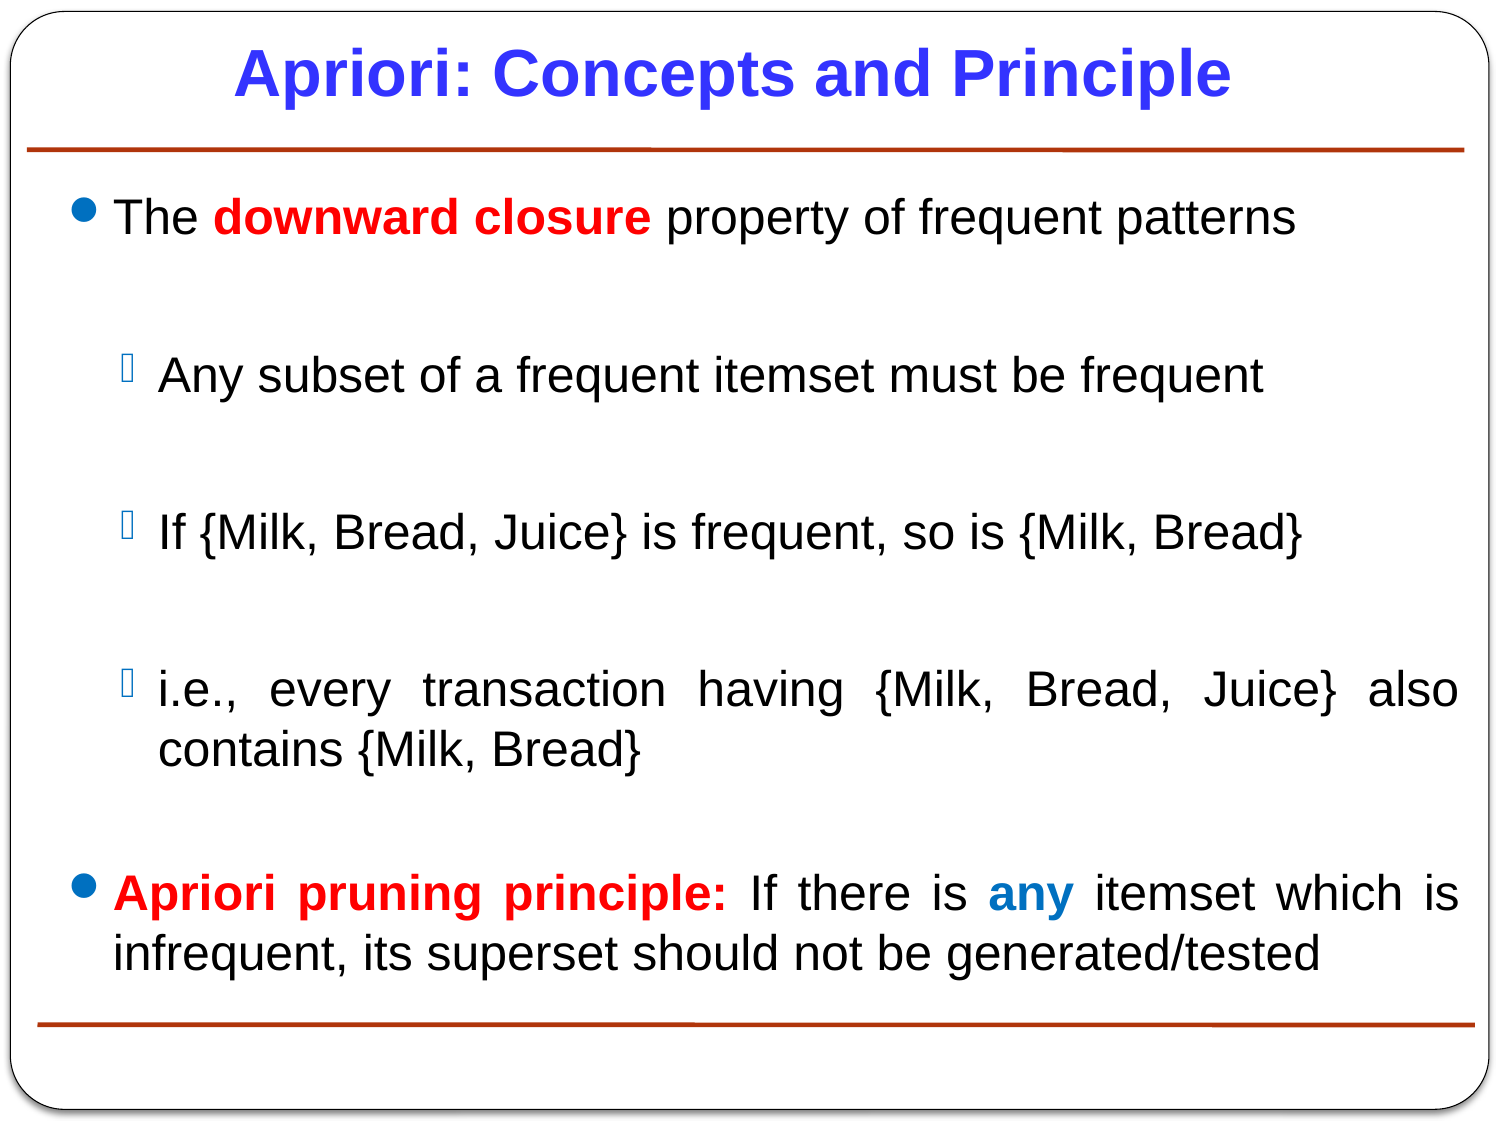

Apriori: Concepts and Principle

The downward closure property of frequent patterns

Any subset of a frequent itemset must be frequent

If {Milk, Bread, Juice} is frequent, so is {Milk, Bread}

i.e., every transaction having {Milk, Bread, Juice} also contains {Milk, Bread}

Apriori pruning principle: If there is any itemset which is infrequent, its superset should not be generated/tested